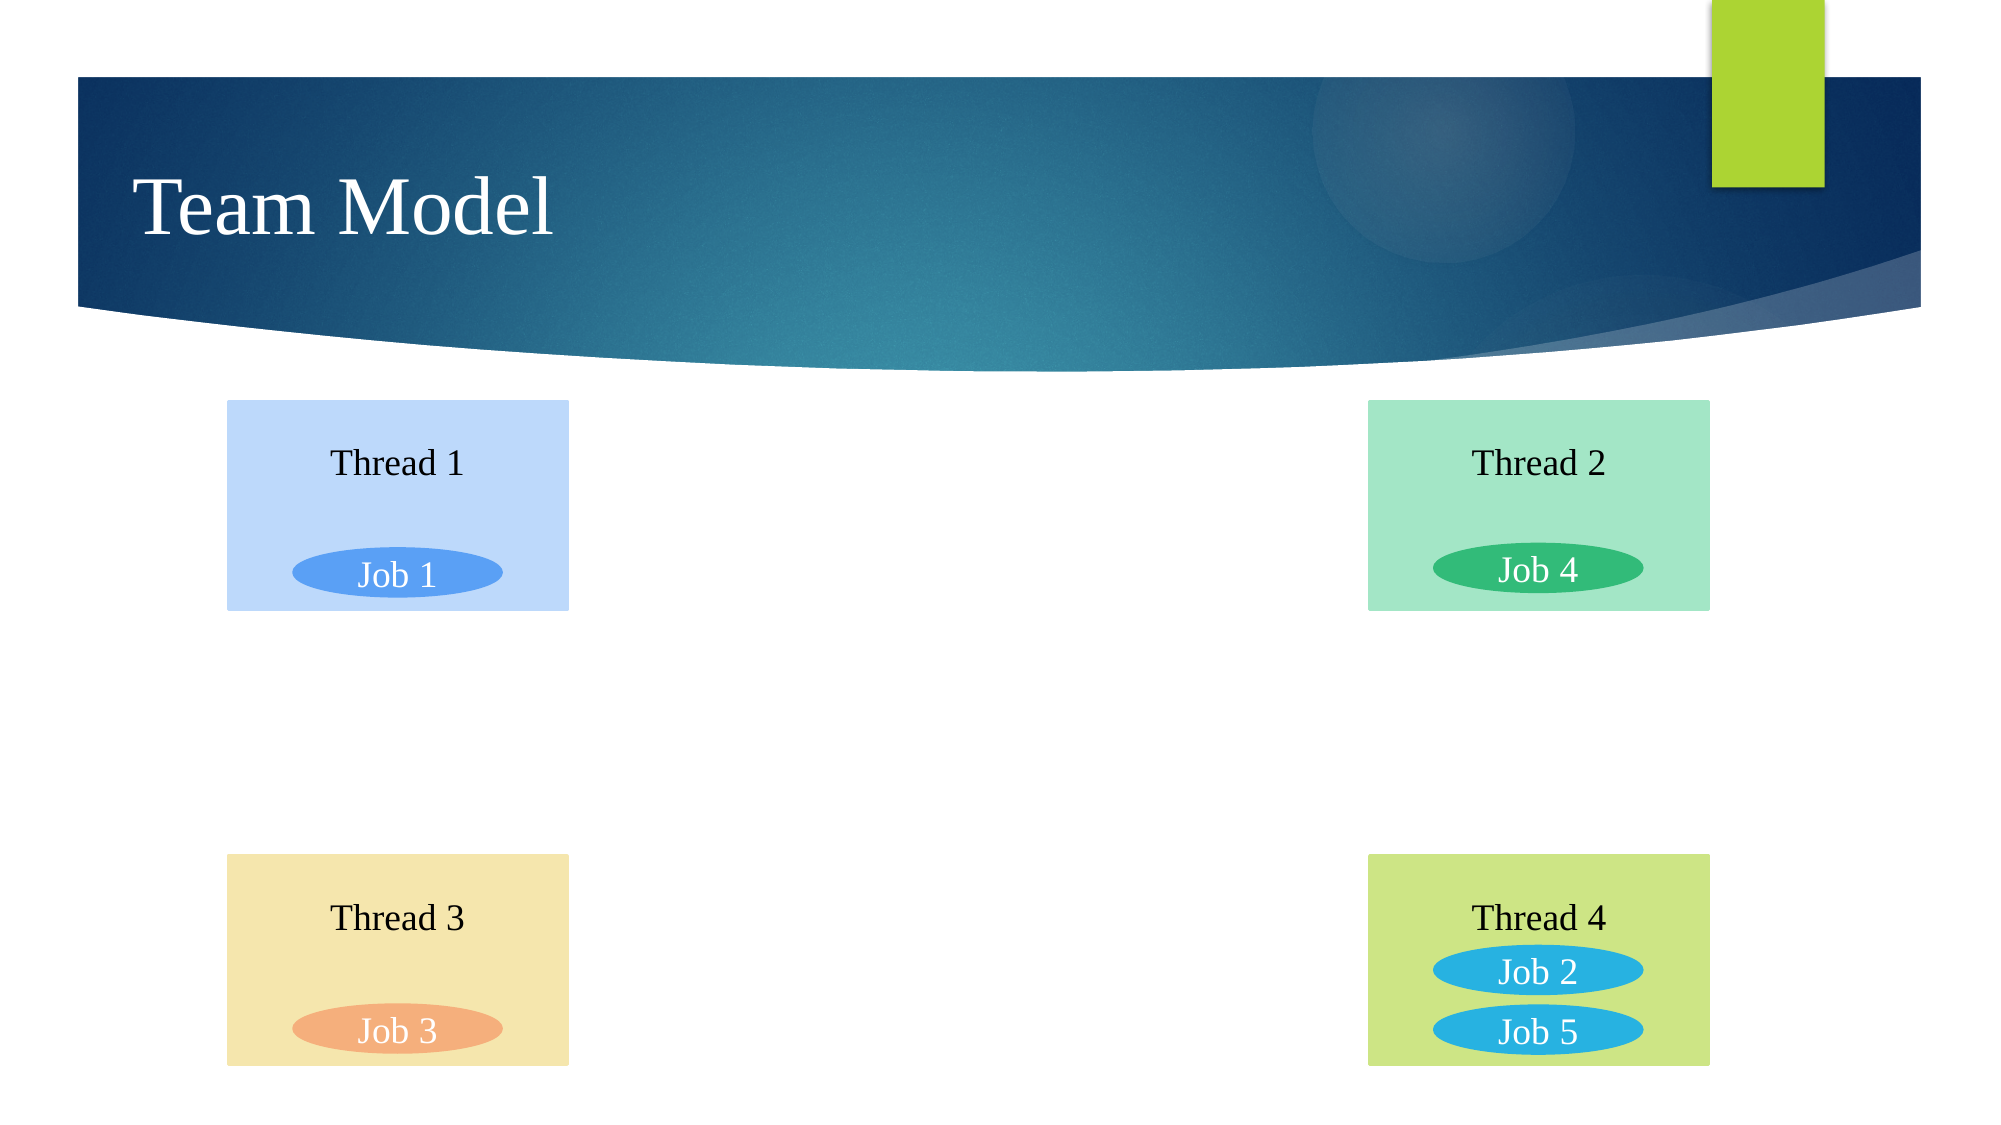

Team Model
Thread 1

Thread 2

Job 4
Job 1
Thread 3

Thread 4

Job 2
Job 3
Job 5